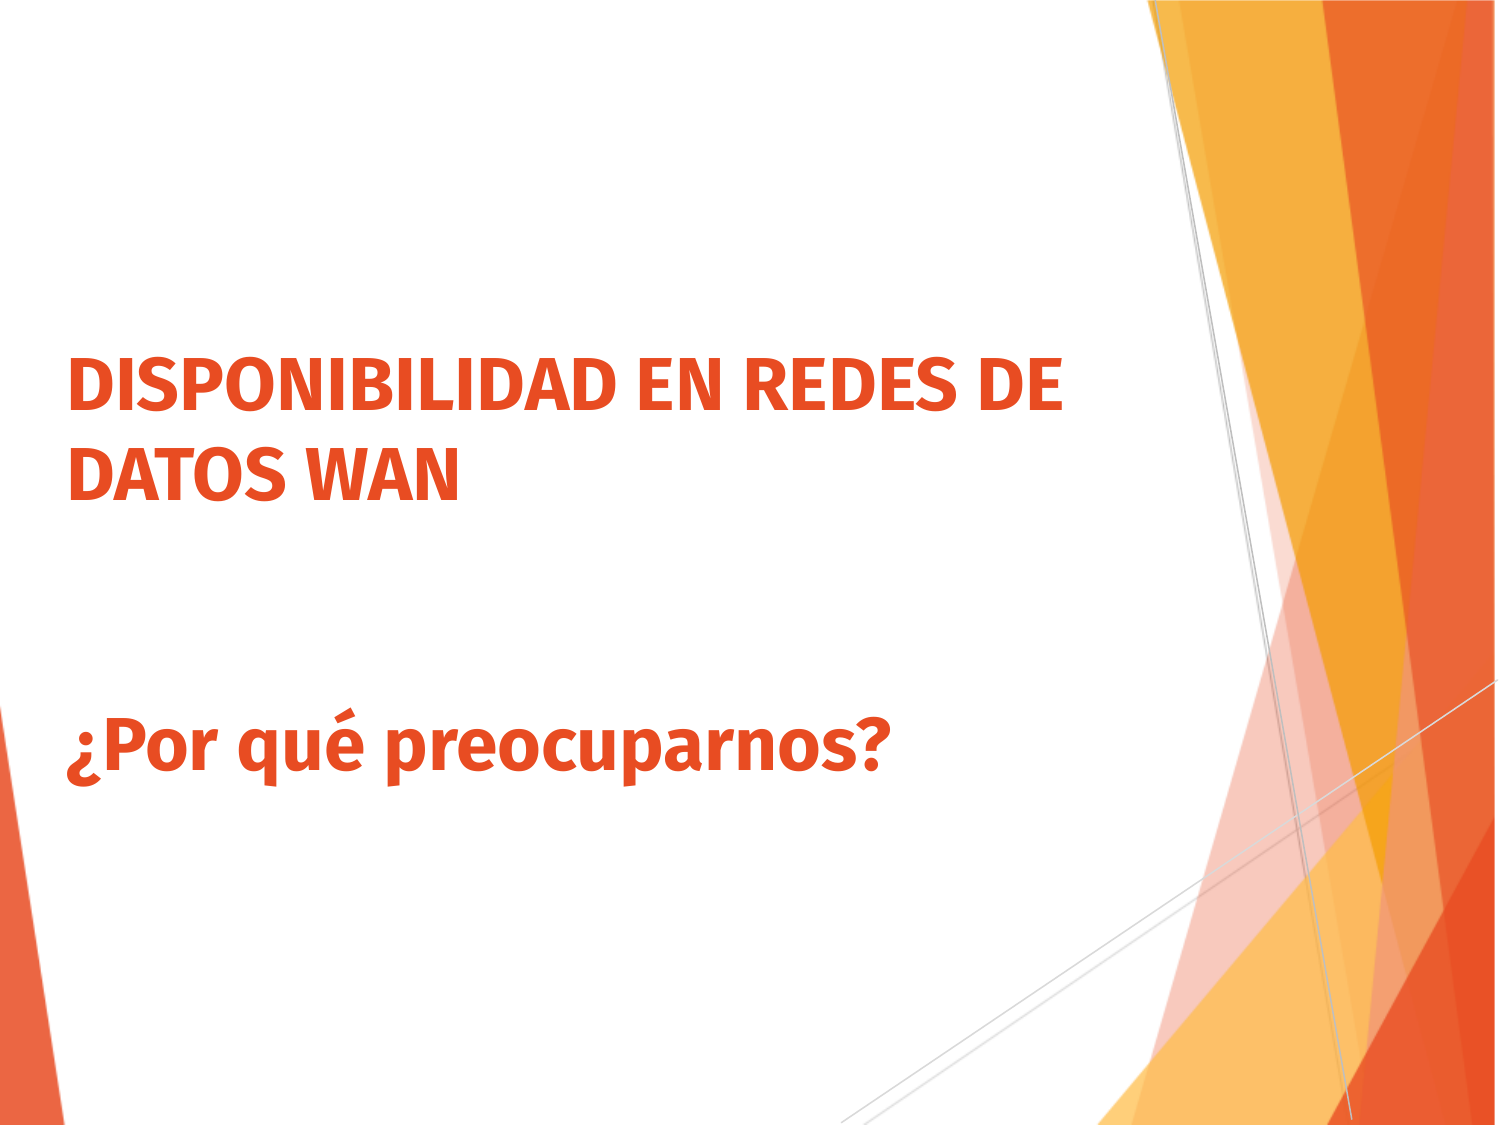

DISPONIBILIDAD EN REDES DE DATOS WAN

¿Por qué preocuparnos?